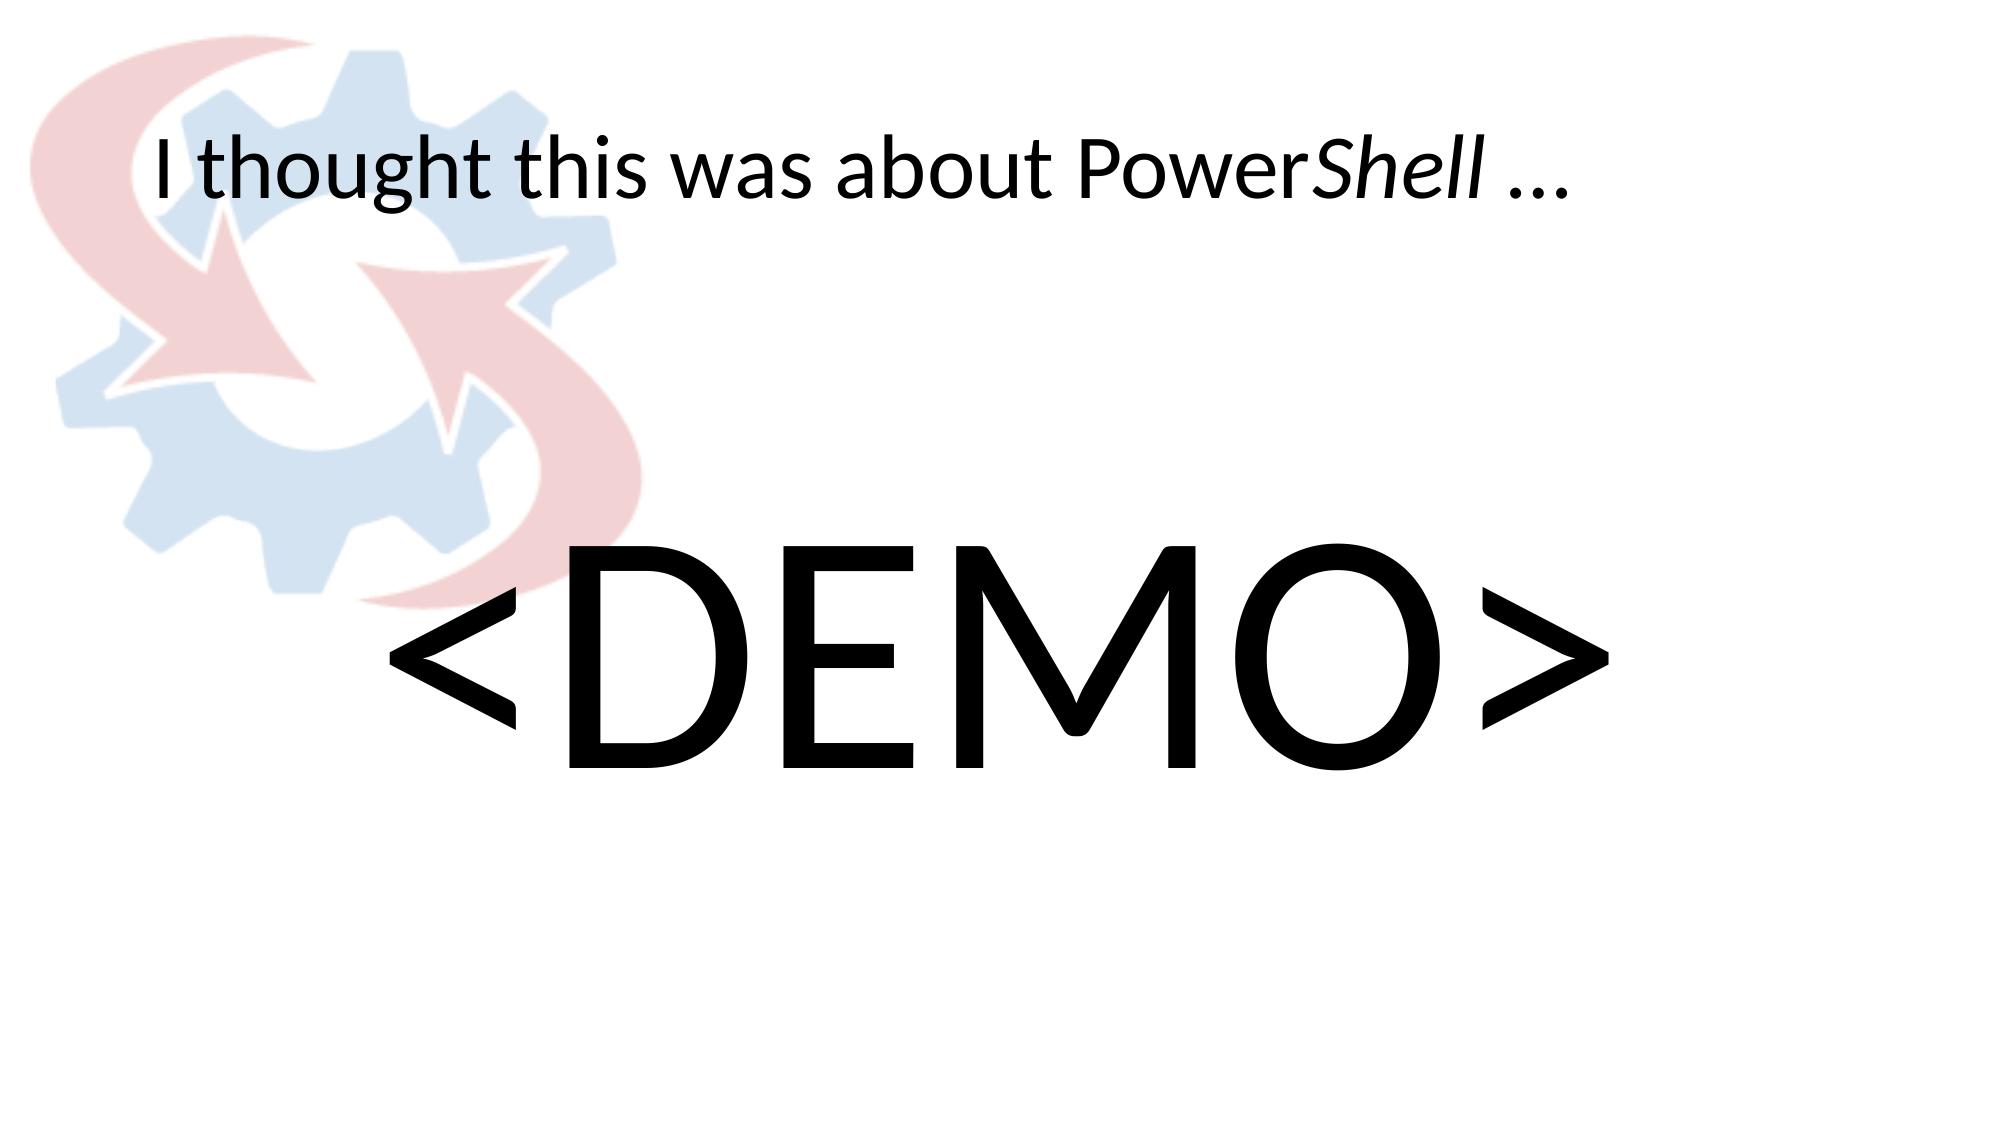

# I thought this was about PowerShell …
<DEMO>